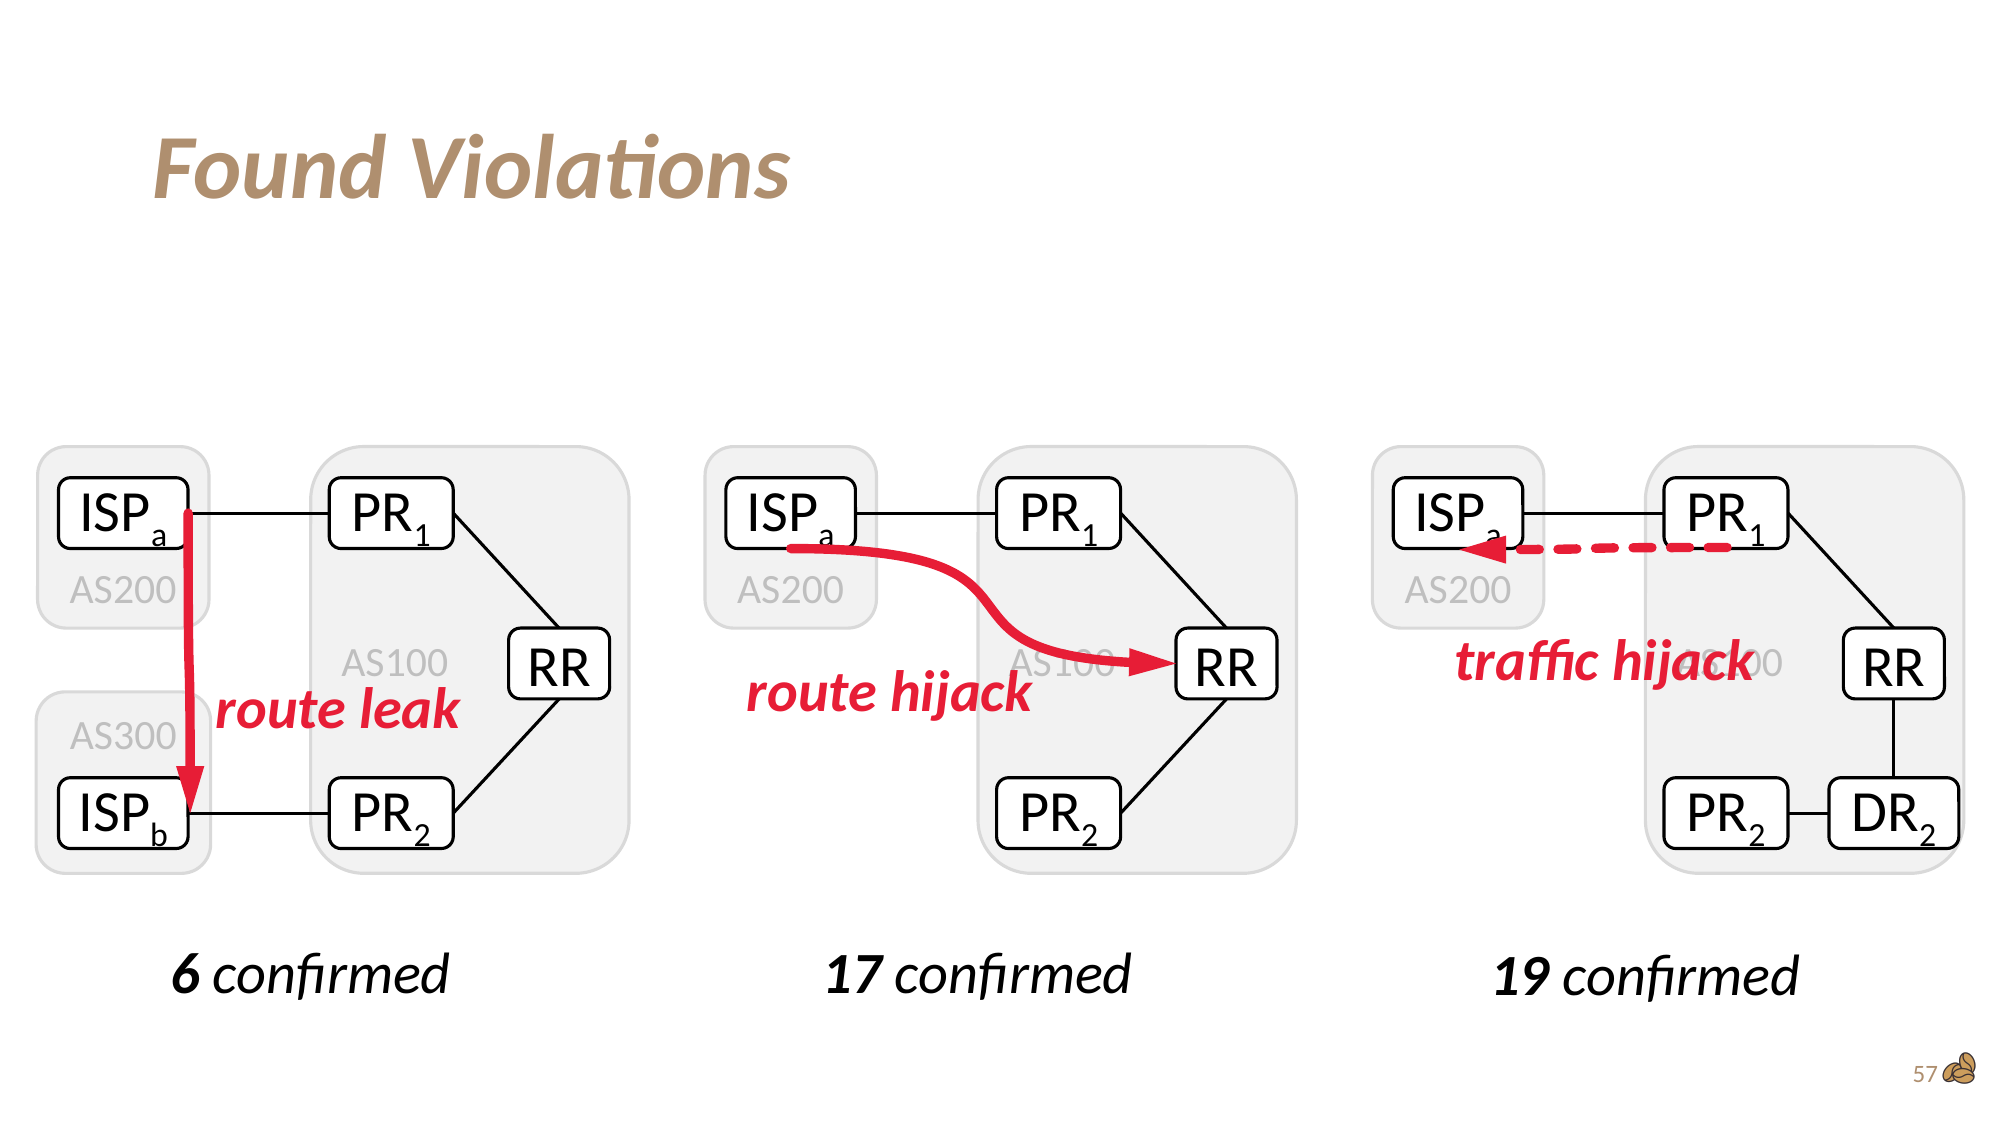

# Found Violations
AS200
AS100
ISPa
PR1
RR
route leak
AS300
PR2
ISPb
AS200
AS100
ISPa
PR1
RR
route hijack
PR2
AS200
AS100
ISPa
PR1
traffic hijack
RR
PR2
DR2
6 confirmed
17 confirmed
19 confirmed
57